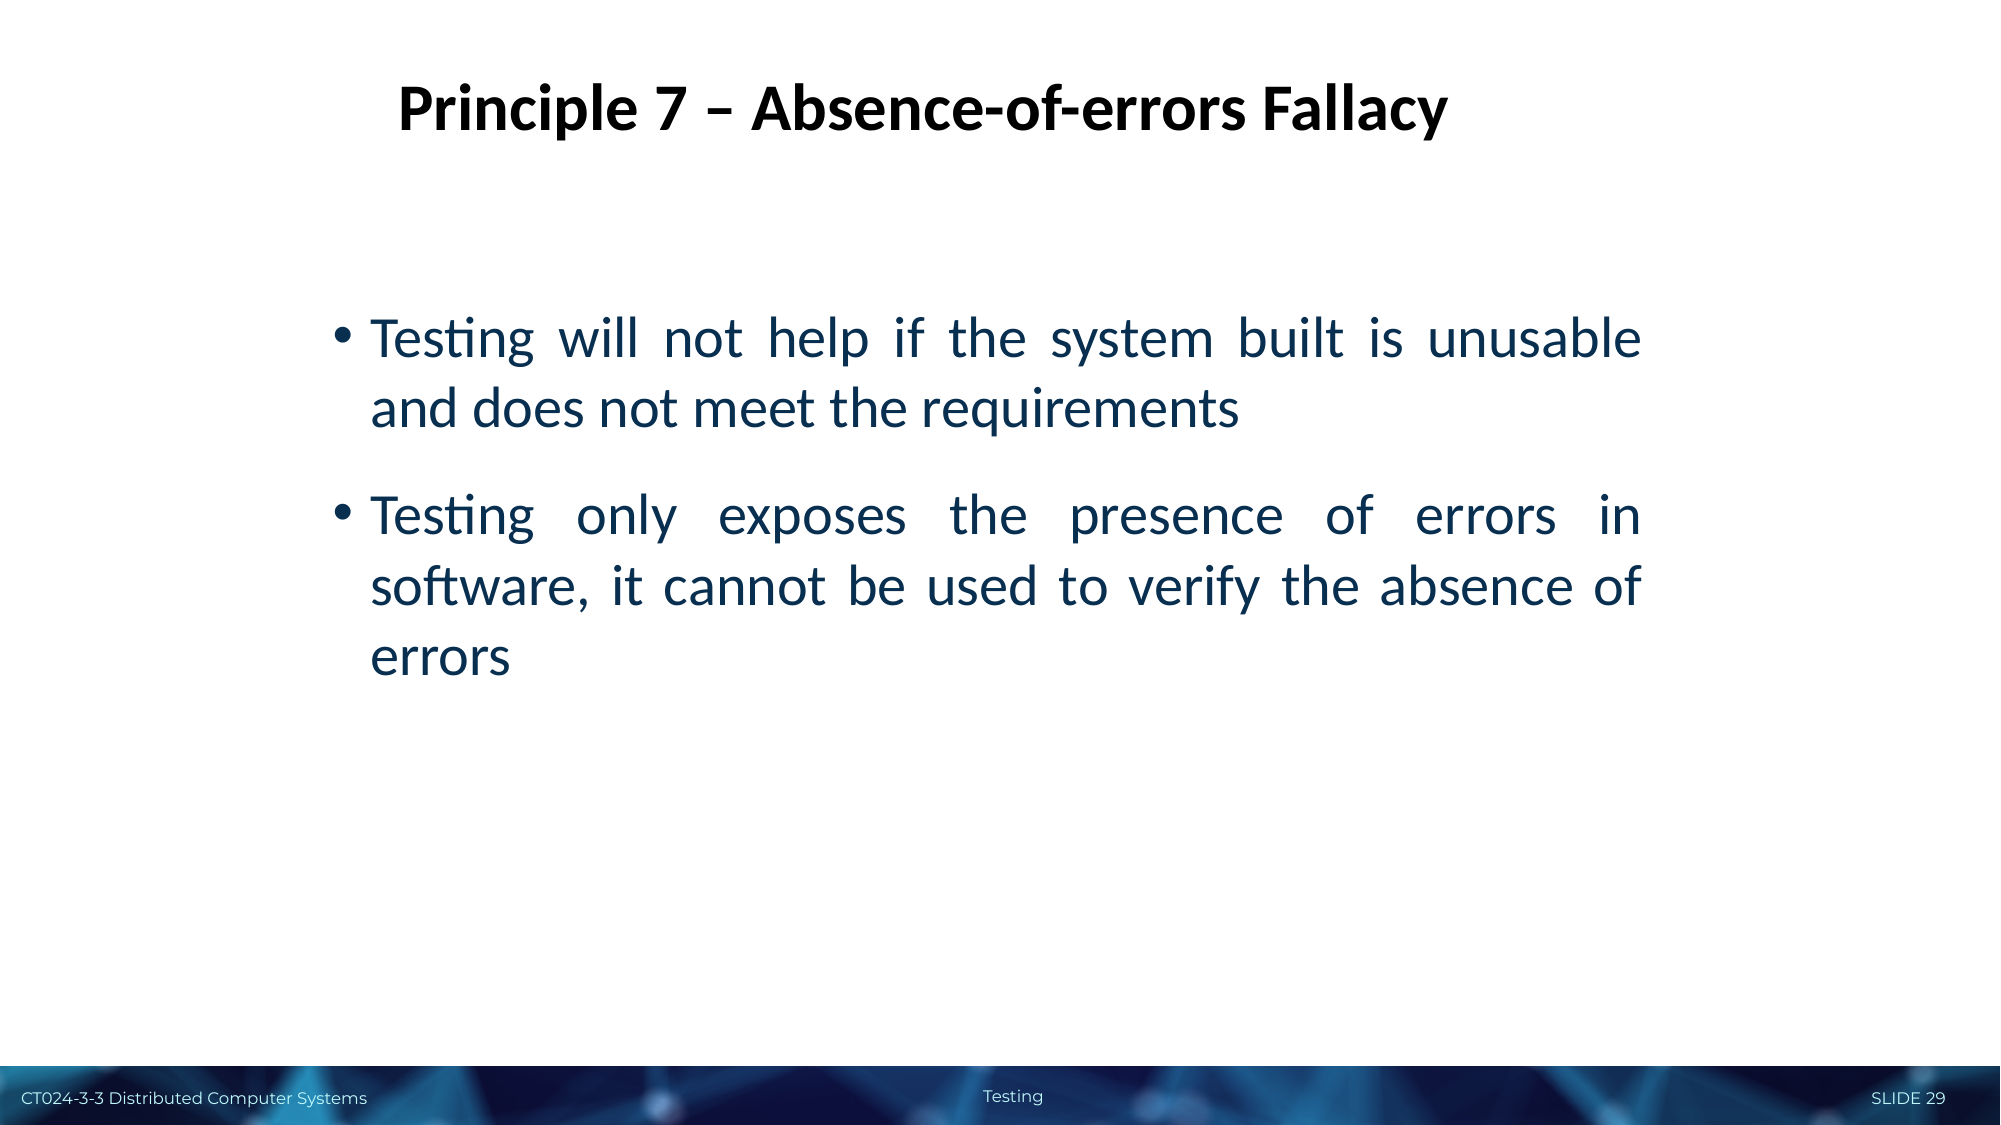

Principle 7 – Absence-of-errors Fallacy
Testing will not help if the system built is unusable and does not meet the requirements
Testing only exposes the presence of errors in software, it cannot be used to verify the absence of errors